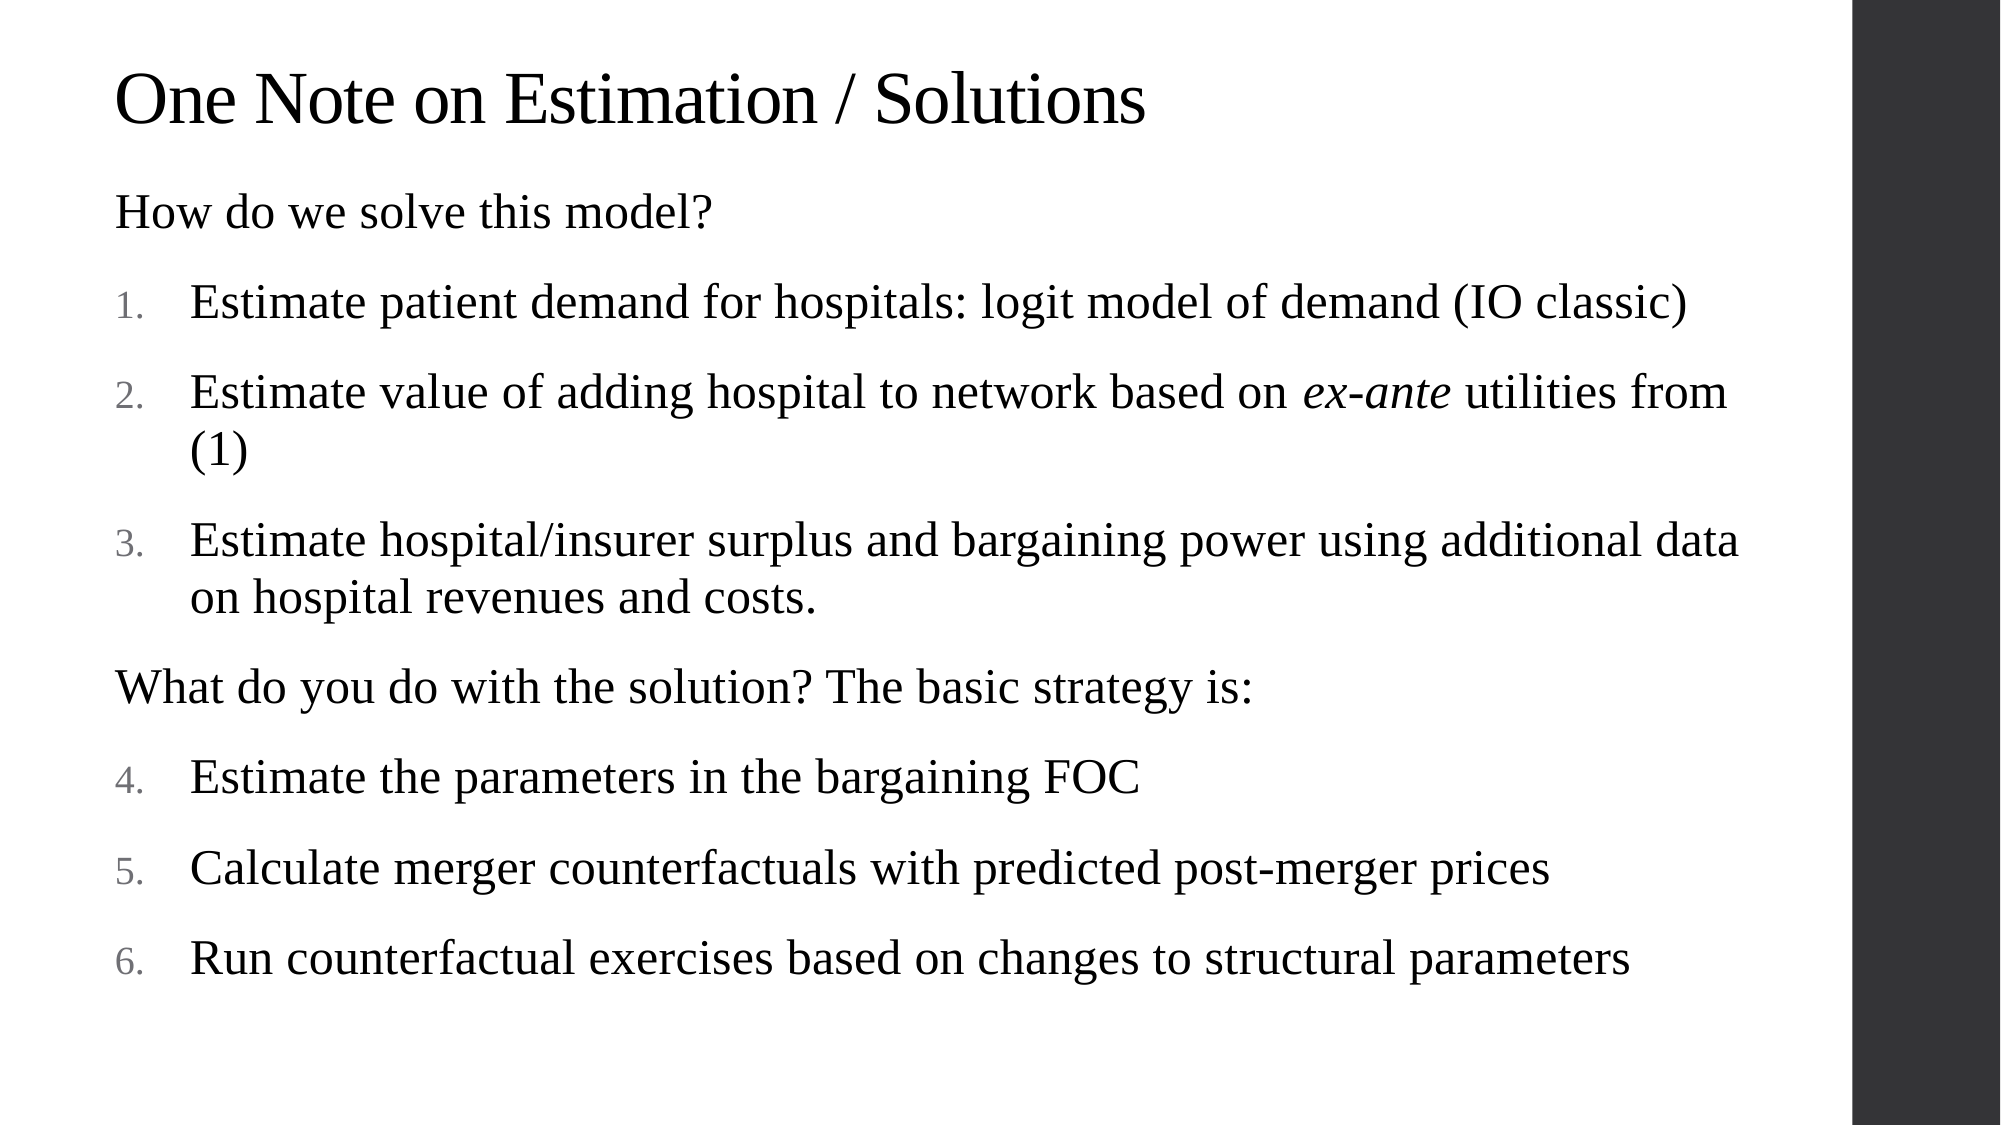

# One Note on Estimation / Solutions
How do we solve this model?
Estimate patient demand for hospitals: logit model of demand (IO classic)
Estimate value of adding hospital to network based on ex-ante utilities from (1)
Estimate hospital/insurer surplus and bargaining power using additional data on hospital revenues and costs.
What do you do with the solution? The basic strategy is:
Estimate the parameters in the bargaining FOC
Calculate merger counterfactuals with predicted post-merger prices
Run counterfactual exercises based on changes to structural parameters